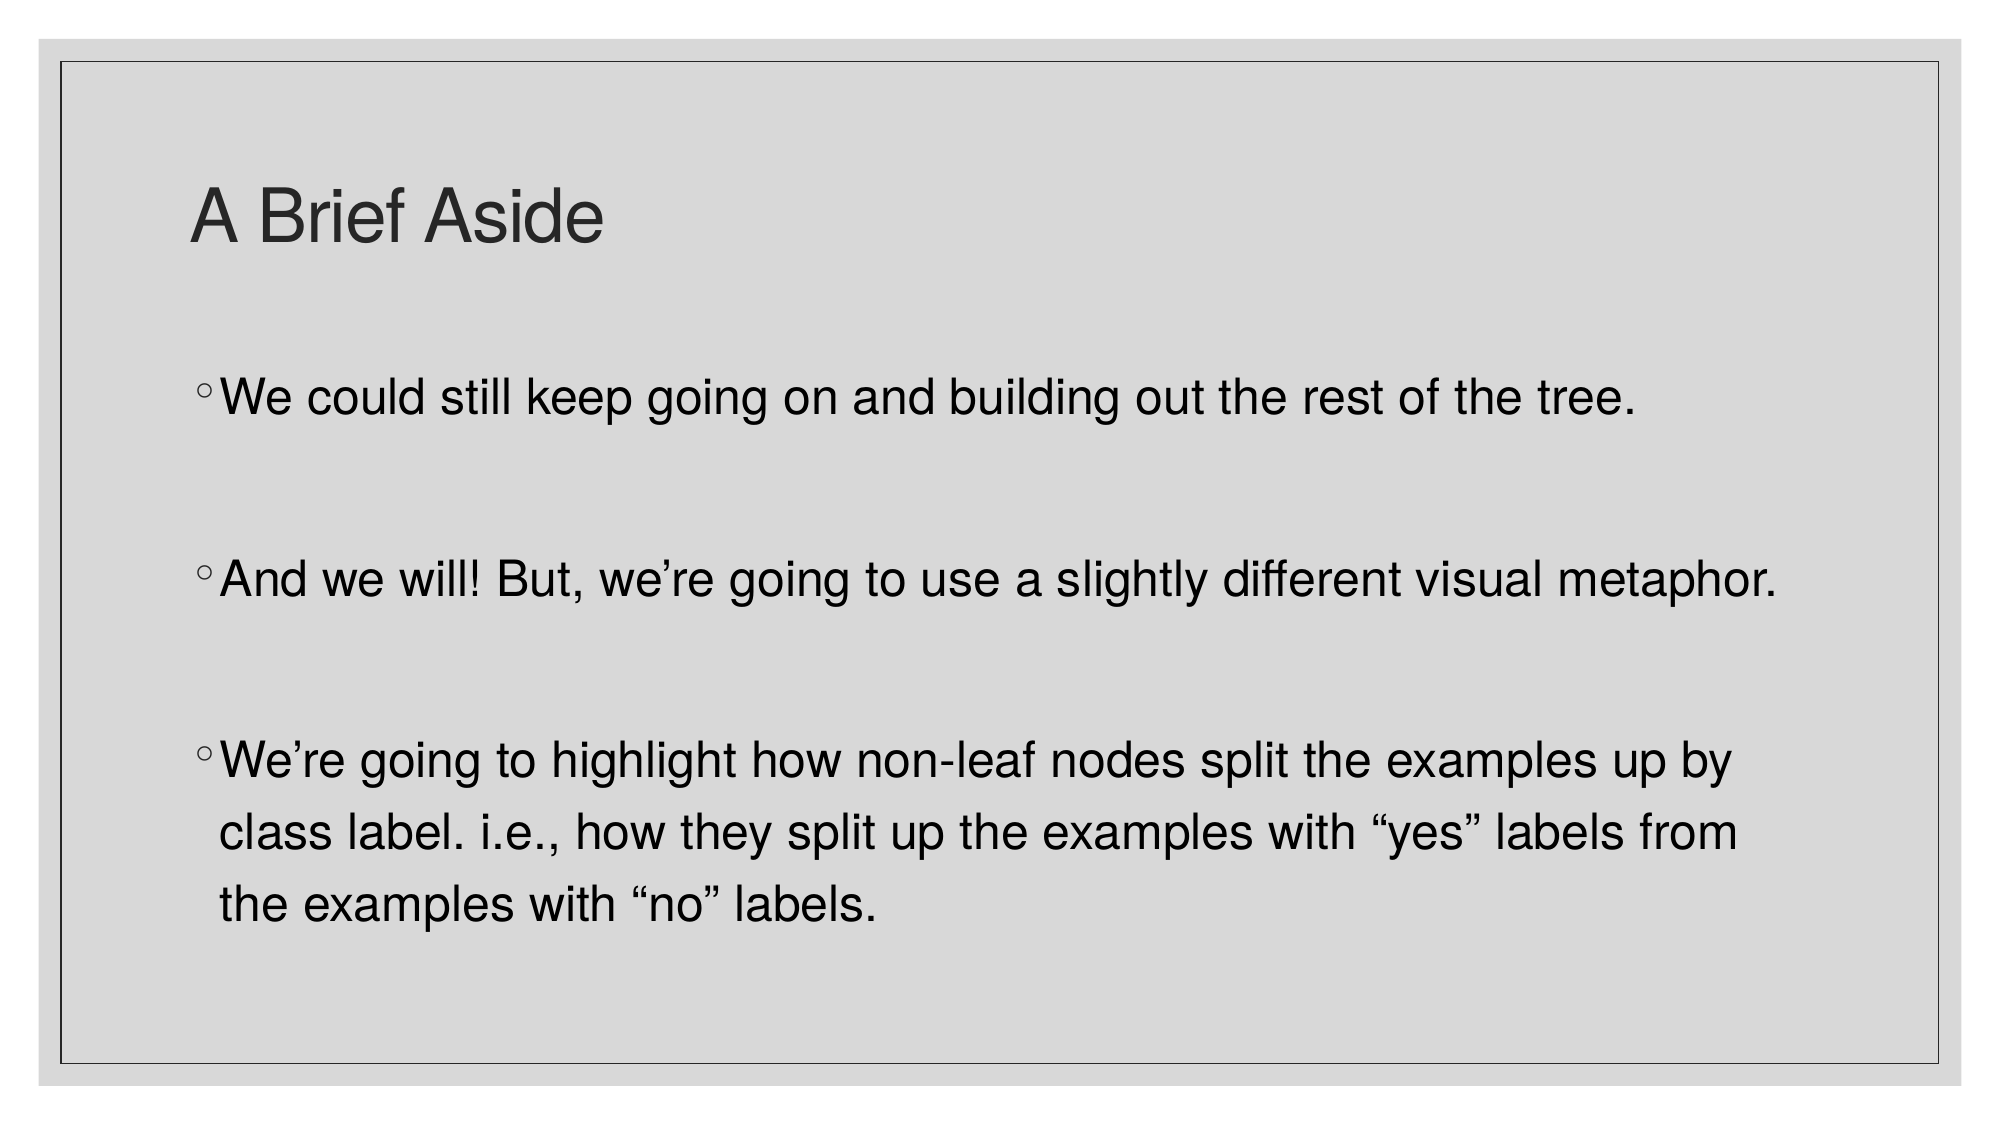

# A Brief Aside
We could still keep going on and building out the rest of the tree.

And we will! But, we’re going to use a slightly different visual metaphor.

We’re going to highlight how non-leaf nodes split the examples up by class label. i.e., how they split up the examples with “yes” labels from the examples with “no” labels.